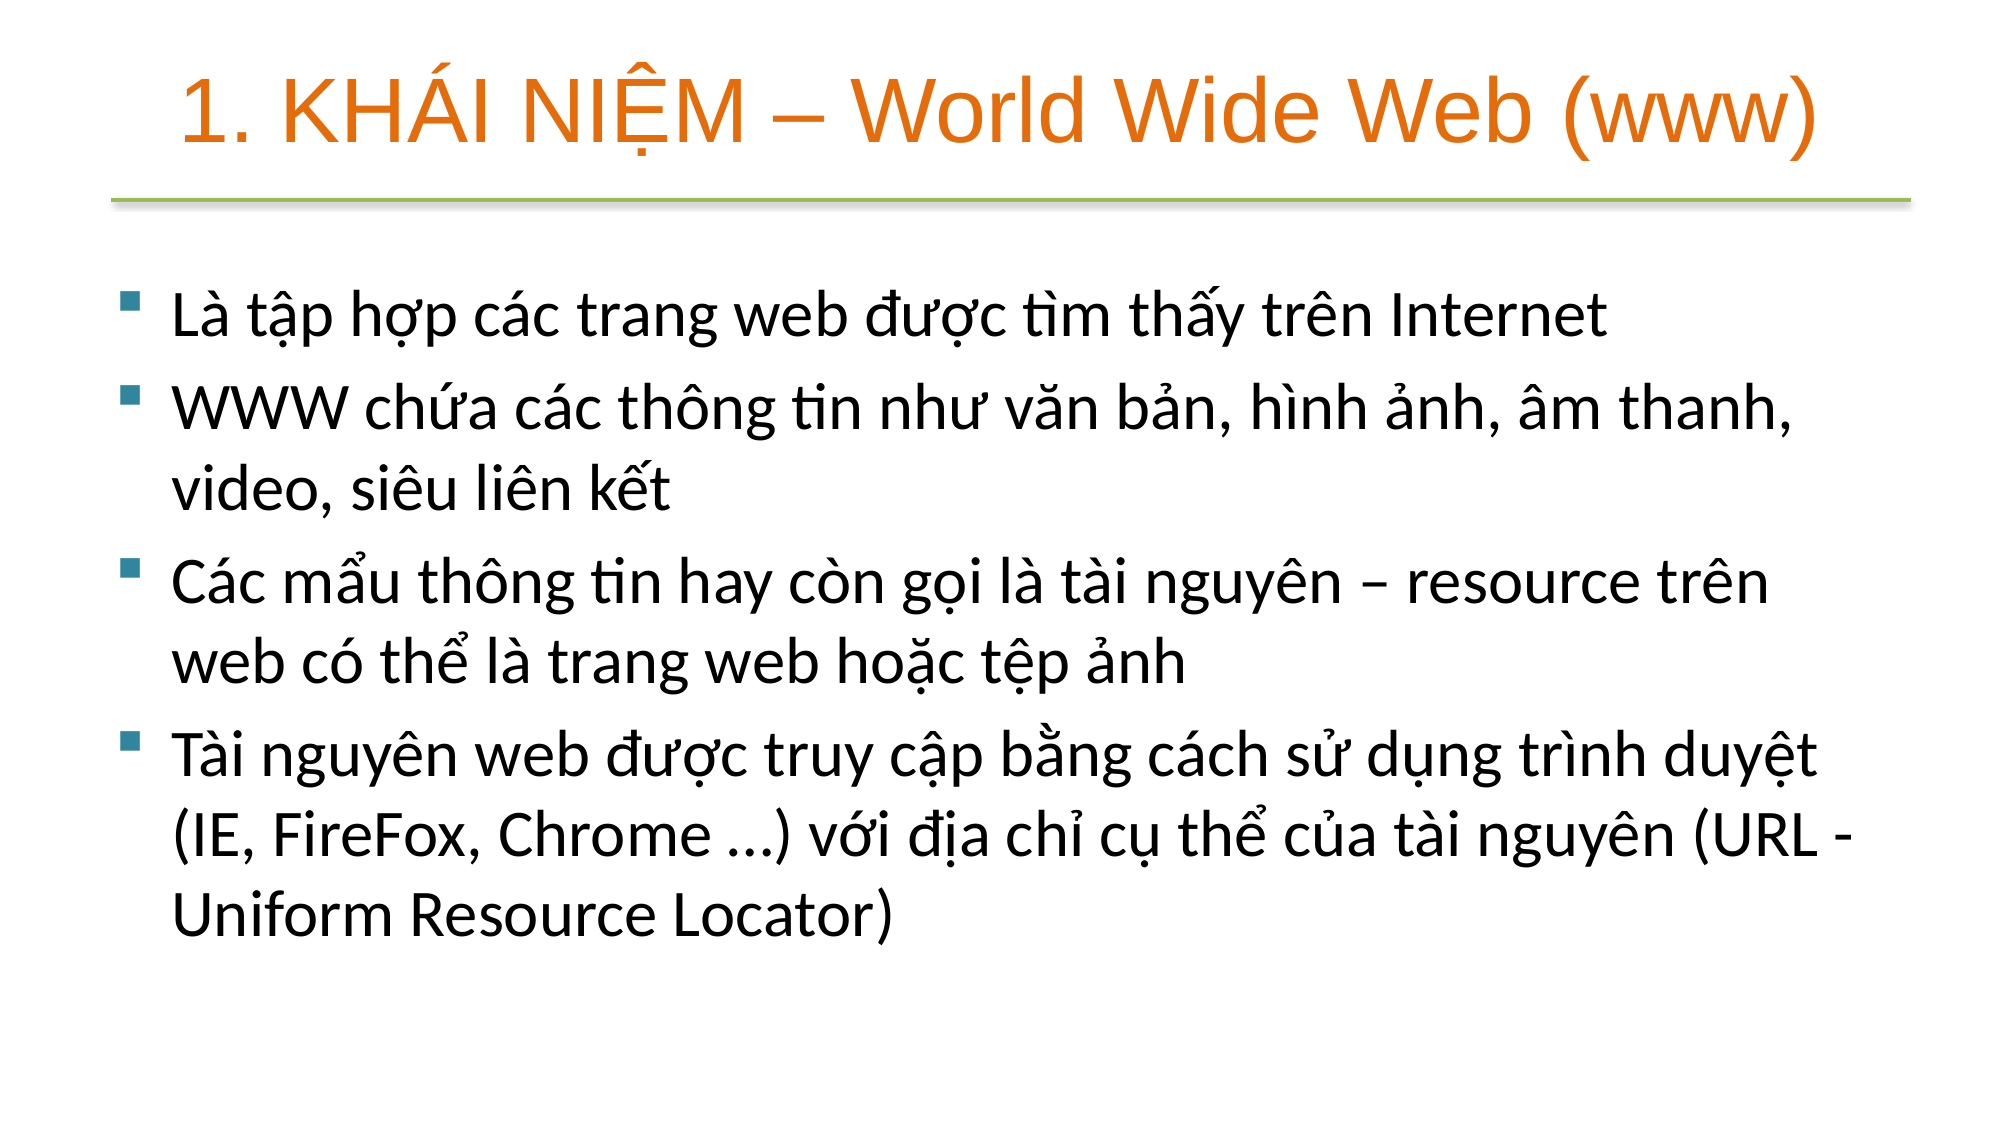

# 1. KHÁI NIỆM – World Wide Web (www)
Là tập hợp các trang web được tìm thấy trên Internet
WWW chứa các thông tin như văn bản, hình ảnh, âm thanh, video, siêu liên kết
Các mẩu thông tin hay còn gọi là tài nguyên – resource trên web có thể là trang web hoặc tệp ảnh
Tài nguyên web được truy cập bằng cách sử dụng trình duyệt (IE, FireFox, Chrome …) với địa chỉ cụ thể của tài nguyên (URL - Uniform Resource Locator)